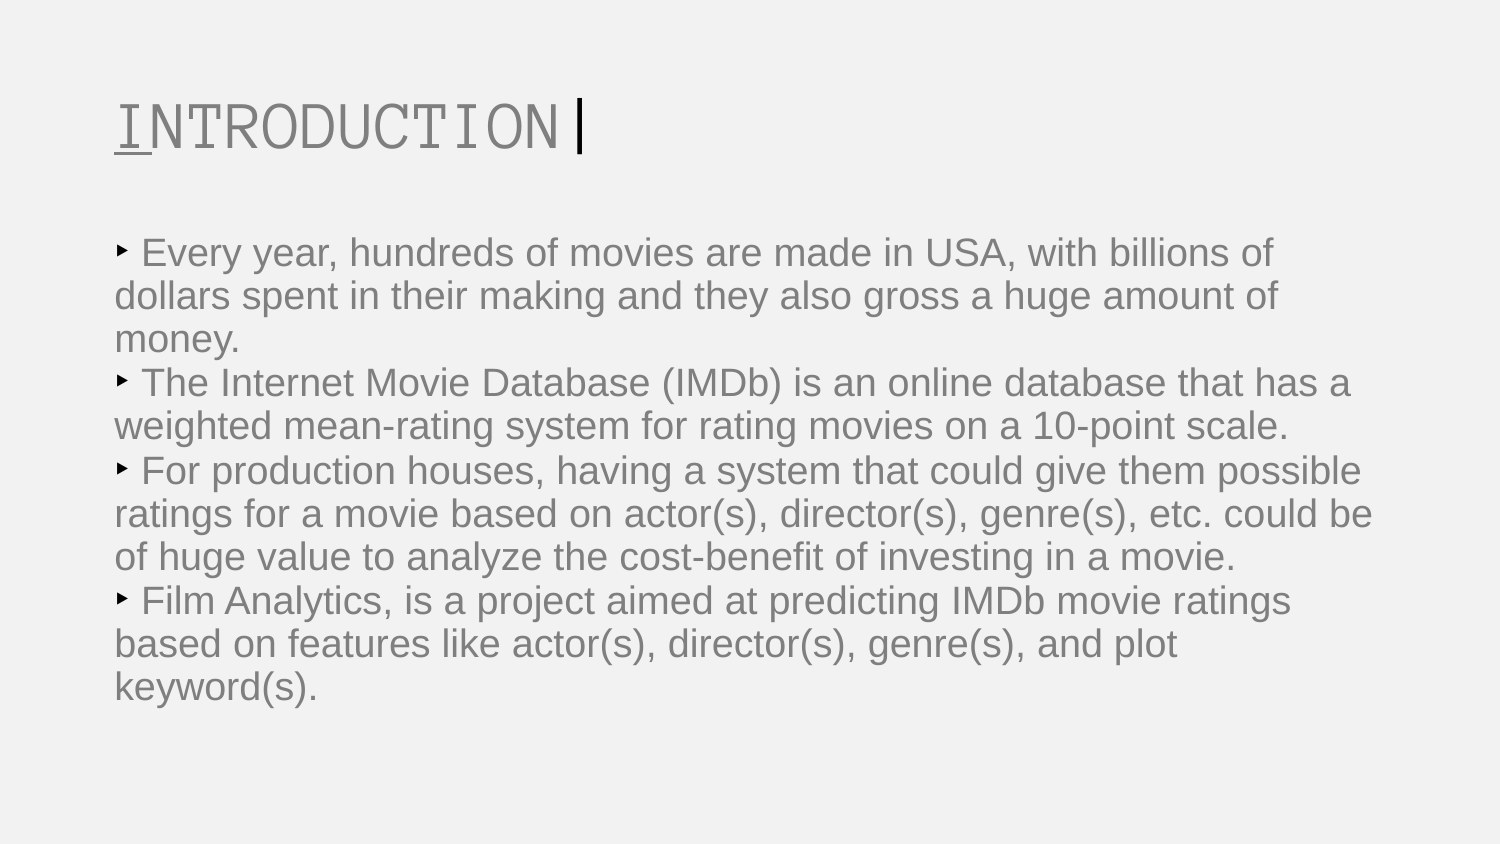

# INTRODUCTION|
‣ Every year, hundreds of movies are made in USA, with billions of dollars spent in their making and they also gross a huge amount of money.
‣ The Internet Movie Database (IMDb) is an online database that has a weighted mean-rating system for rating movies on a 10-point scale.
‣ For production houses, having a system that could give them possible ratings for a movie based on actor(s), director(s), genre(s), etc. could be of huge value to analyze the cost-benefit of investing in a movie.
‣ Film Analytics, is a project aimed at predicting IMDb movie ratings based on features like actor(s), director(s), genre(s), and plot keyword(s).